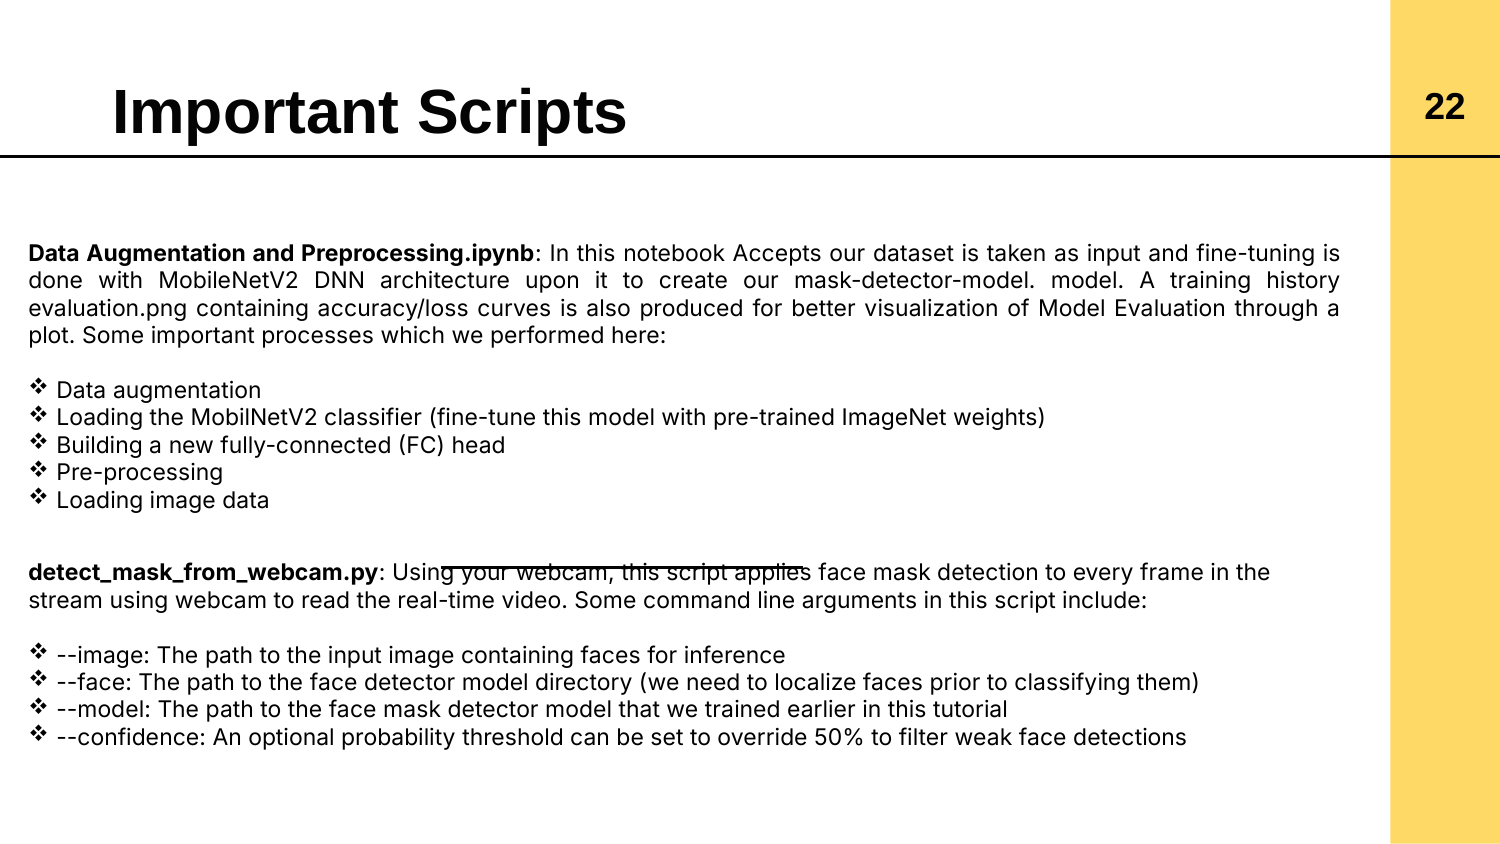

# Important Scripts
22

Data Augmentation and Preprocessing.ipynb: In this notebook Accepts our dataset is taken as input and fine-tuning is done with MobileNetV2 DNN architecture upon it to create our mask-detector-model. model. A training history evaluation.png containing accuracy/loss curves is also produced for better visualization of Model Evaluation through a plot. Some important processes which we performed here:

Data augmentation
Loading the MobilNetV2 classifier (fine-tune this model with pre-trained ImageNet weights)
Building a new fully-connected (FC) head
Pre-processing
Loading image data

detect_mask_from_webcam.py: Using your webcam, this script applies face mask detection to every frame in the stream using webcam to read the real-time video. Some command line arguments in this script include:

--image: The path to the input image containing faces for inference
--face: The path to the face detector model directory (we need to localize faces prior to classifying them)
--model: The path to the face mask detector model that we trained earlier in this tutorial
--confidence: An optional probability threshold can be set to override 50% to filter weak face detections